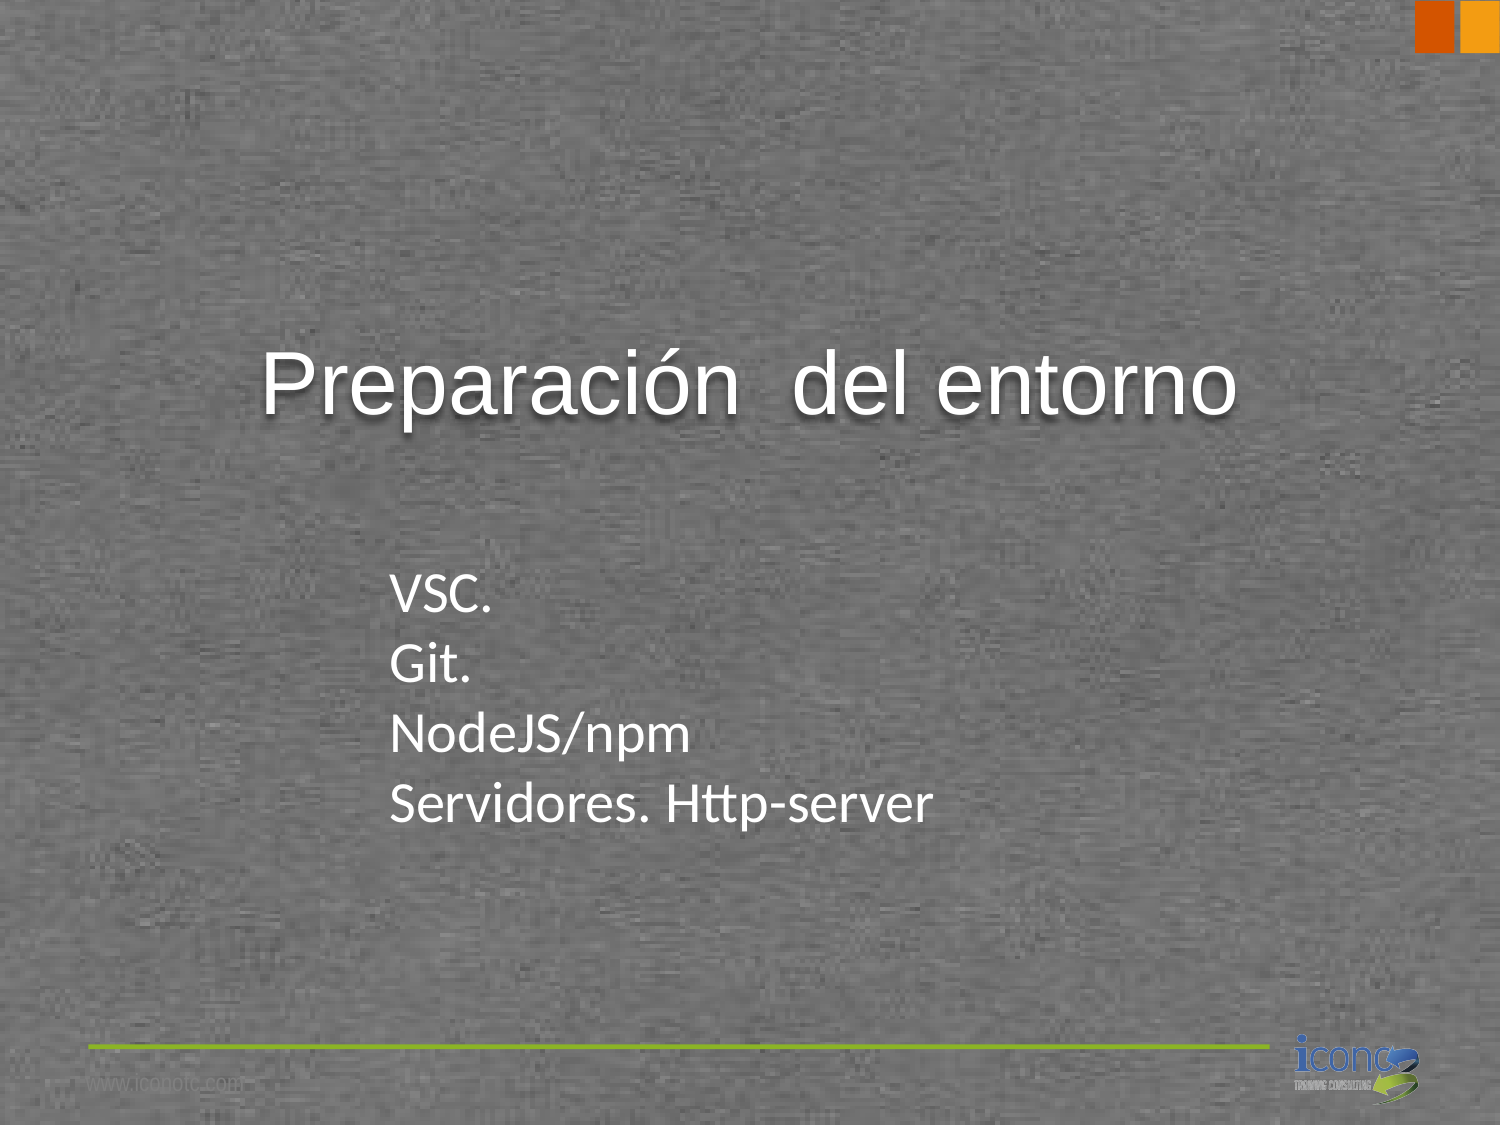

# Preparación  del entorno
VSC.
Git.
NodeJS/npm
Servidores. Http-server